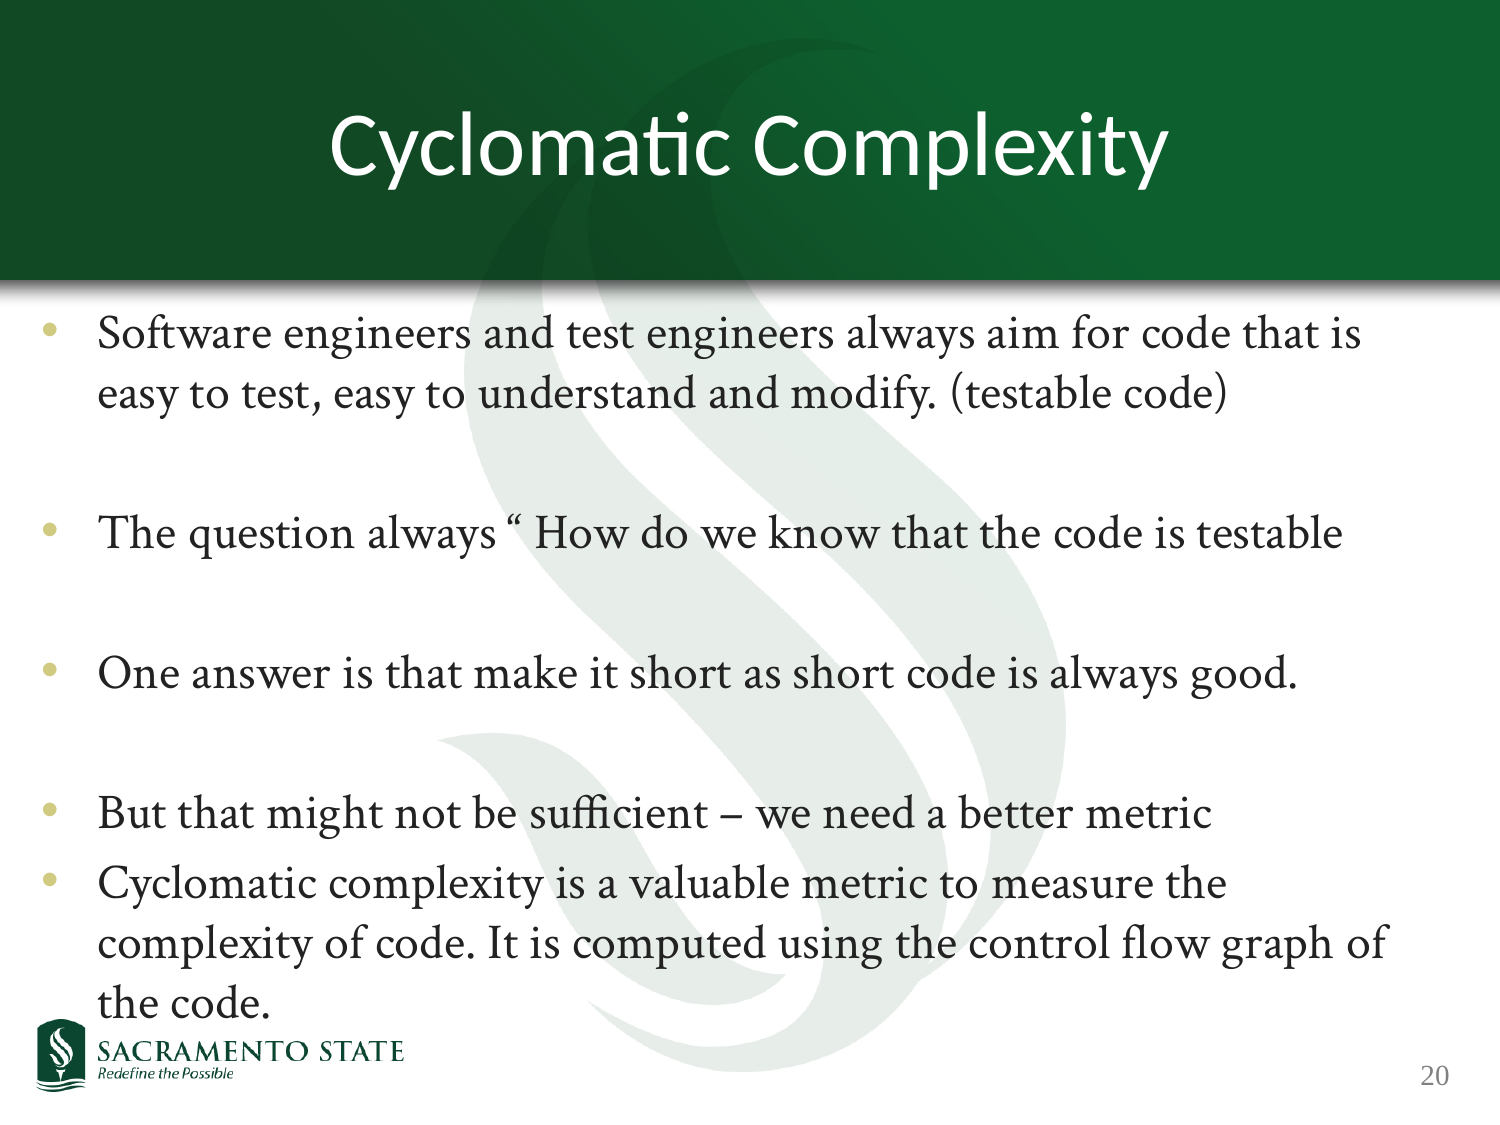

# Cyclomatic Complexity
Software engineers and test engineers always aim for code that is easy to test, easy to understand and modify. (testable code)

The question always “ How do we know that the code is testable

One answer is that make it short as short code is always good.

But that might not be sufficient – we need a better metric
Cyclomatic complexity is a valuable metric to measure the complexity of code. It is computed using the control flow graph of the code.
20